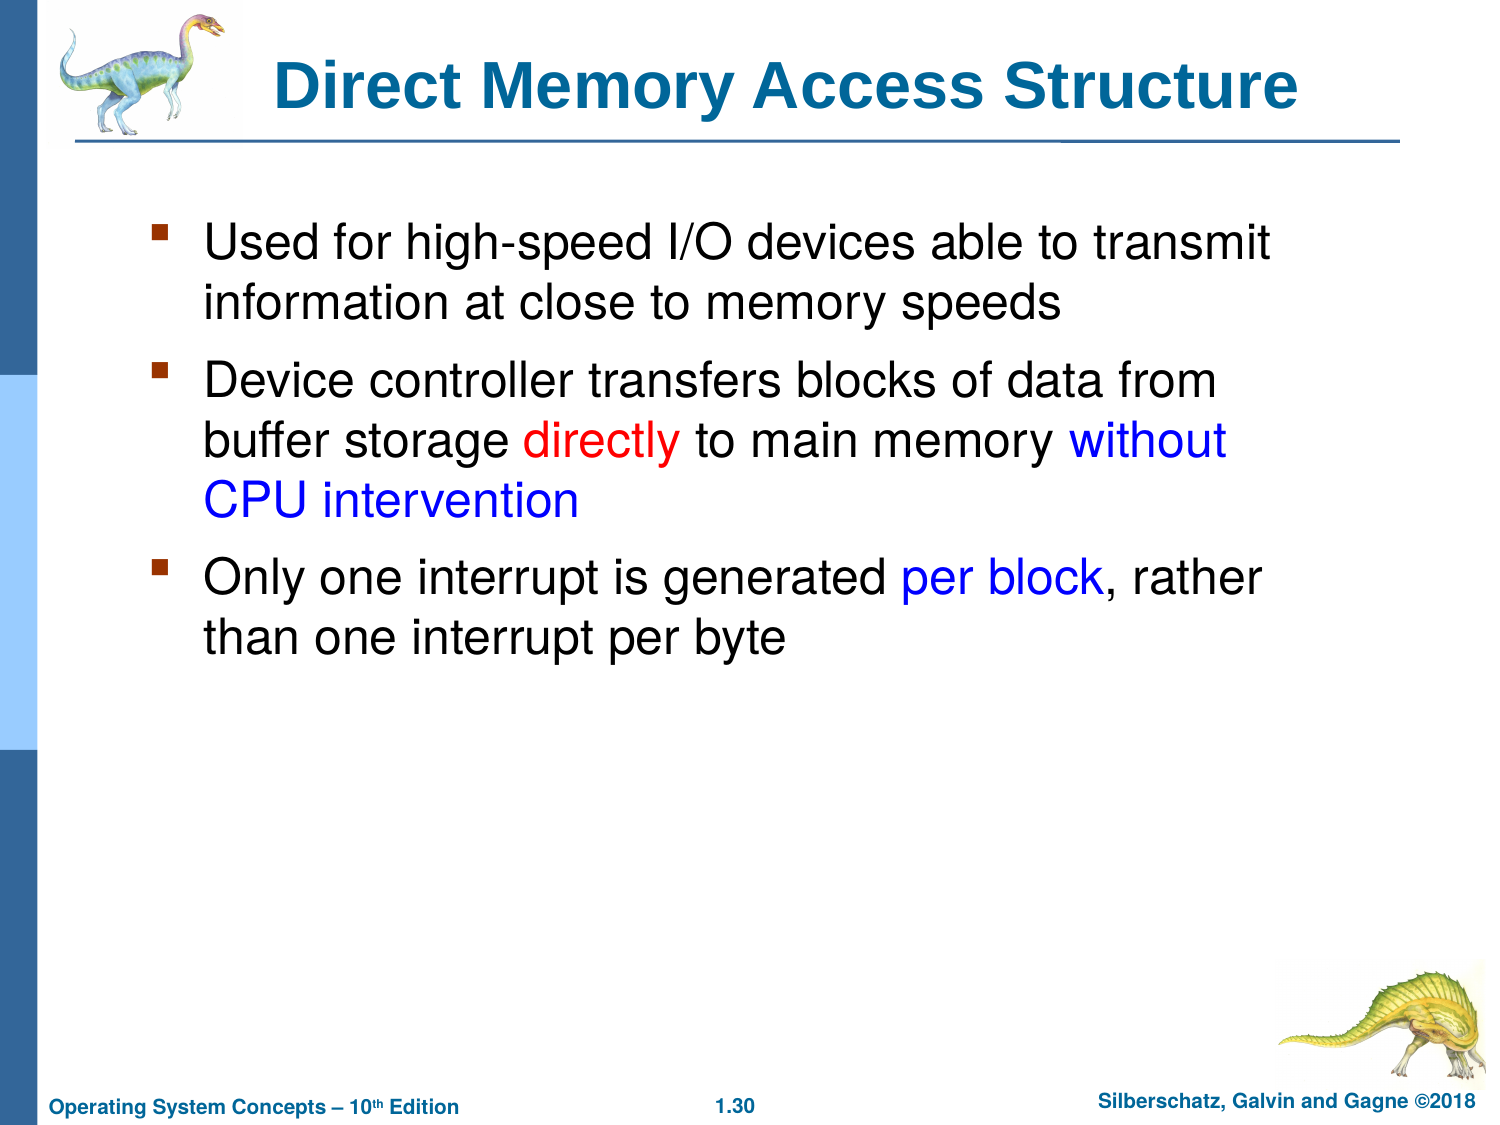

Direct Memory Access Structure
Used for high-speed I/O devices able to transmit information at close to memory speeds
Device controller transfers blocks of data from buffer storage directly to main memory without CPU intervention
Only one interrupt is generated per block, rather than one interrupt per byte